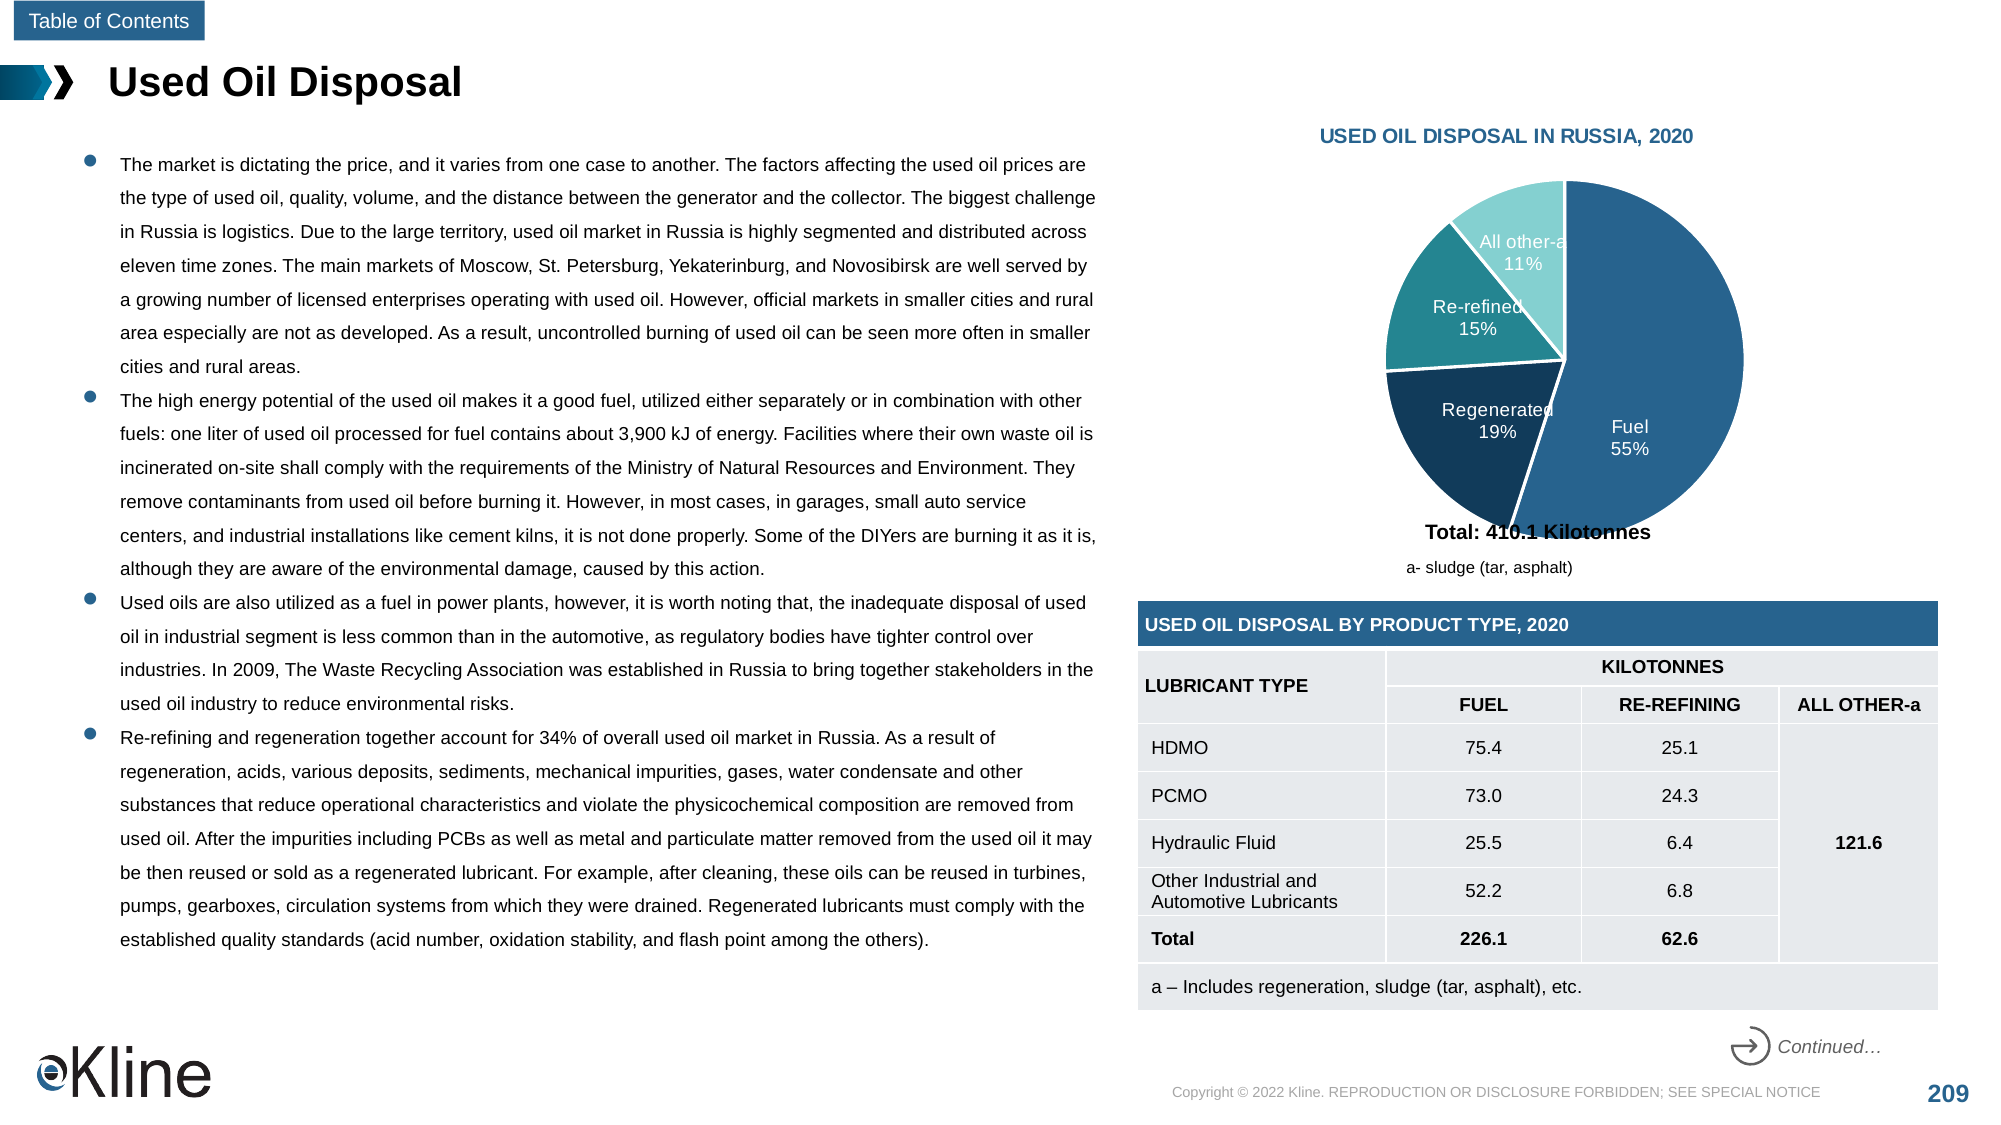

# Used Oil Disposal

### Chart: USED OIL DISPOSAL IN RUSSIA, 2020

| Category | Sales |
|---|---|
| Fuel | 0.55 |
| Regenerated | 0.19 |
| Re-refined | 0.15 |
| All other-a | 0.11 |
The market is dictating the price, and it varies from one case to another. The factors affecting the used oil prices are the type of used oil, quality, volume, and the distance between the generator and the collector. The biggest challenge in Russia is logistics. Due to the large territory, used oil market in Russia is highly segmented and distributed across eleven time zones. The main markets of Moscow, St. Petersburg, Yekaterinburg, and Novosibirsk are well served by a growing number of licensed enterprises operating with used oil. However, official markets in smaller cities and rural area especially are not as developed. As a result, uncontrolled burning of used oil can be seen more often in smaller cities and rural areas.
The high energy potential of the used oil makes it a good fuel, utilized either separately or in combination with other fuels: one liter of used oil processed for fuel contains about 3,900 kJ of energy. Facilities where their own waste oil is incinerated on-site shall comply with the requirements of the Ministry of Natural Resources and Environment. They remove contaminants from used oil before burning it. However, in most cases, in garages, small auto service centers, and industrial installations like cement kilns, it is not done properly. Some of the DIYers are burning it as it is, although they are aware of the environmental damage, caused by this action.
Used oils are also utilized as a fuel in power plants, however, it is worth noting that, the inadequate disposal of used oil in industrial segment is less common than in the automotive, as regulatory bodies have tighter control over industries. In 2009, The Waste Recycling Association was established in Russia to bring together stakeholders in the used oil industry to reduce environmental risks.
Re-refining and regeneration together account for 34% of overall used oil market in Russia. As a result of regeneration, acids, various deposits, sediments, mechanical impurities, gases, water condensate and other substances that reduce operational characteristics and violate the physicochemical composition are removed from used oil. After the impurities including PCBs as well as metal and particulate matter removed from the used oil it may be then reused or sold as a regenerated lubricant. For example, after cleaning, these oils can be reused in turbines, pumps, gearboxes, circulation systems from which they were drained. Regenerated lubricants must comply with the established quality standards (acid number, oxidation stability, and flash point among the others).
Total: 410.1 Kilotonnes
a- sludge (tar, asphalt)
| USED OIL DISPOSAL BY PRODUCT TYPE, 2020 |  |  |  |
| --- | --- | --- | --- |
| LUBRICANT TYPE | KILOTONNES |  |  |
|  | FUEL | RE-REFINING | ALL OTHER-a |
| HDMO | 75.4 | 25.1 | 121.6 |
| PCMO | 73.0 | 24.3 |  |
| Hydraulic Fluid | 25.5 | 6.4 |  |
| Other Industrial and Automotive Lubricants | 52.2 | 6.8 |  |
| Total | 226.1 | 62.6 |  |
| a – Includes regeneration, sludge (tar, asphalt), etc. |  |  |  |

Continued…